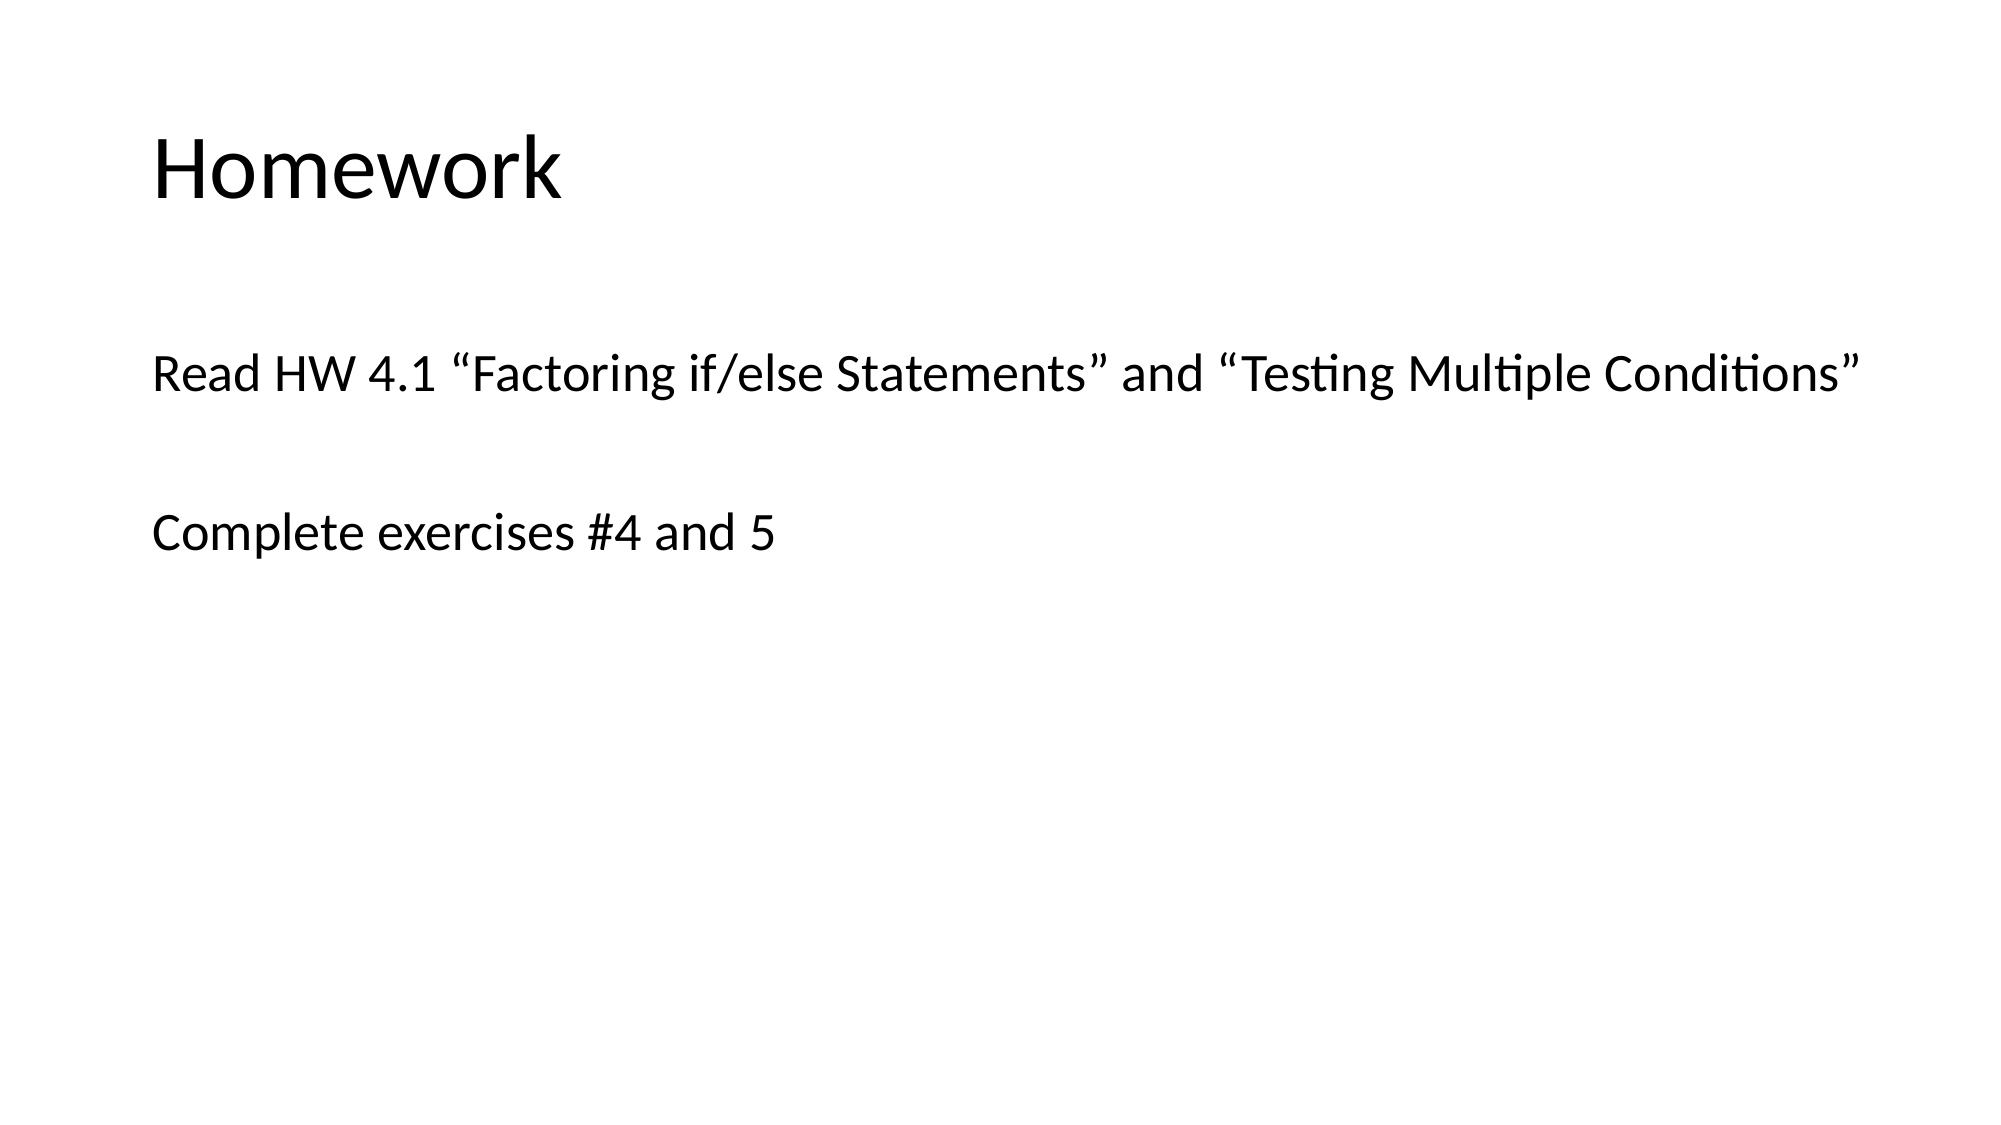

# Homework
Read HW 4.1 “Factoring if/else Statements” and “Testing Multiple Conditions”

Complete exercises #4 and 5